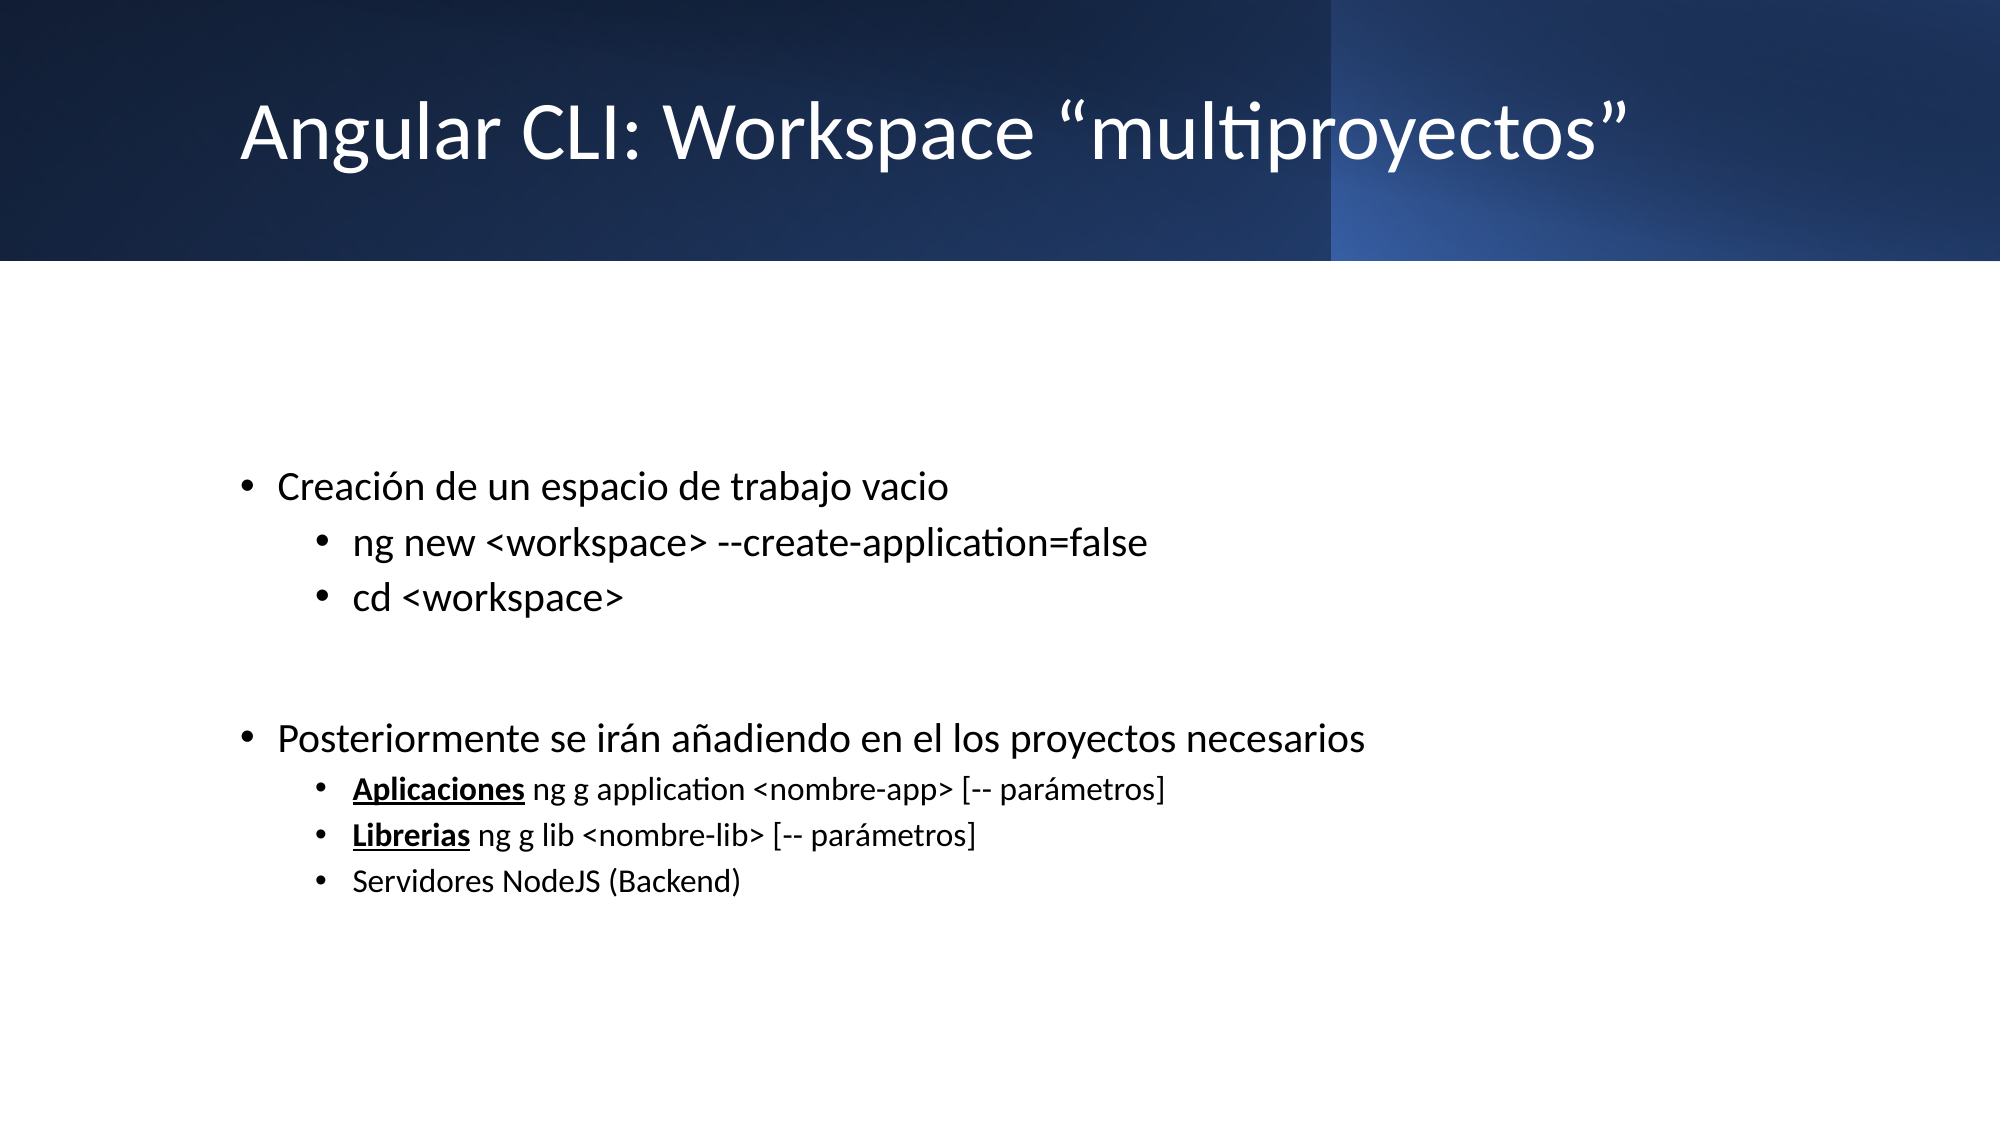

# Angular CLI: Workspace “multiproyectos”
Creación de un espacio de trabajo vacio
ng new <workspace> --create-application=false
cd <workspace>

Posteriormente se irán añadiendo en el los proyectos necesarios
Aplicaciones ng g application <nombre-app> [-- parámetros]
Librerias ng g lib <nombre-lib> [-- parámetros]
Servidores NodeJS (Backend)